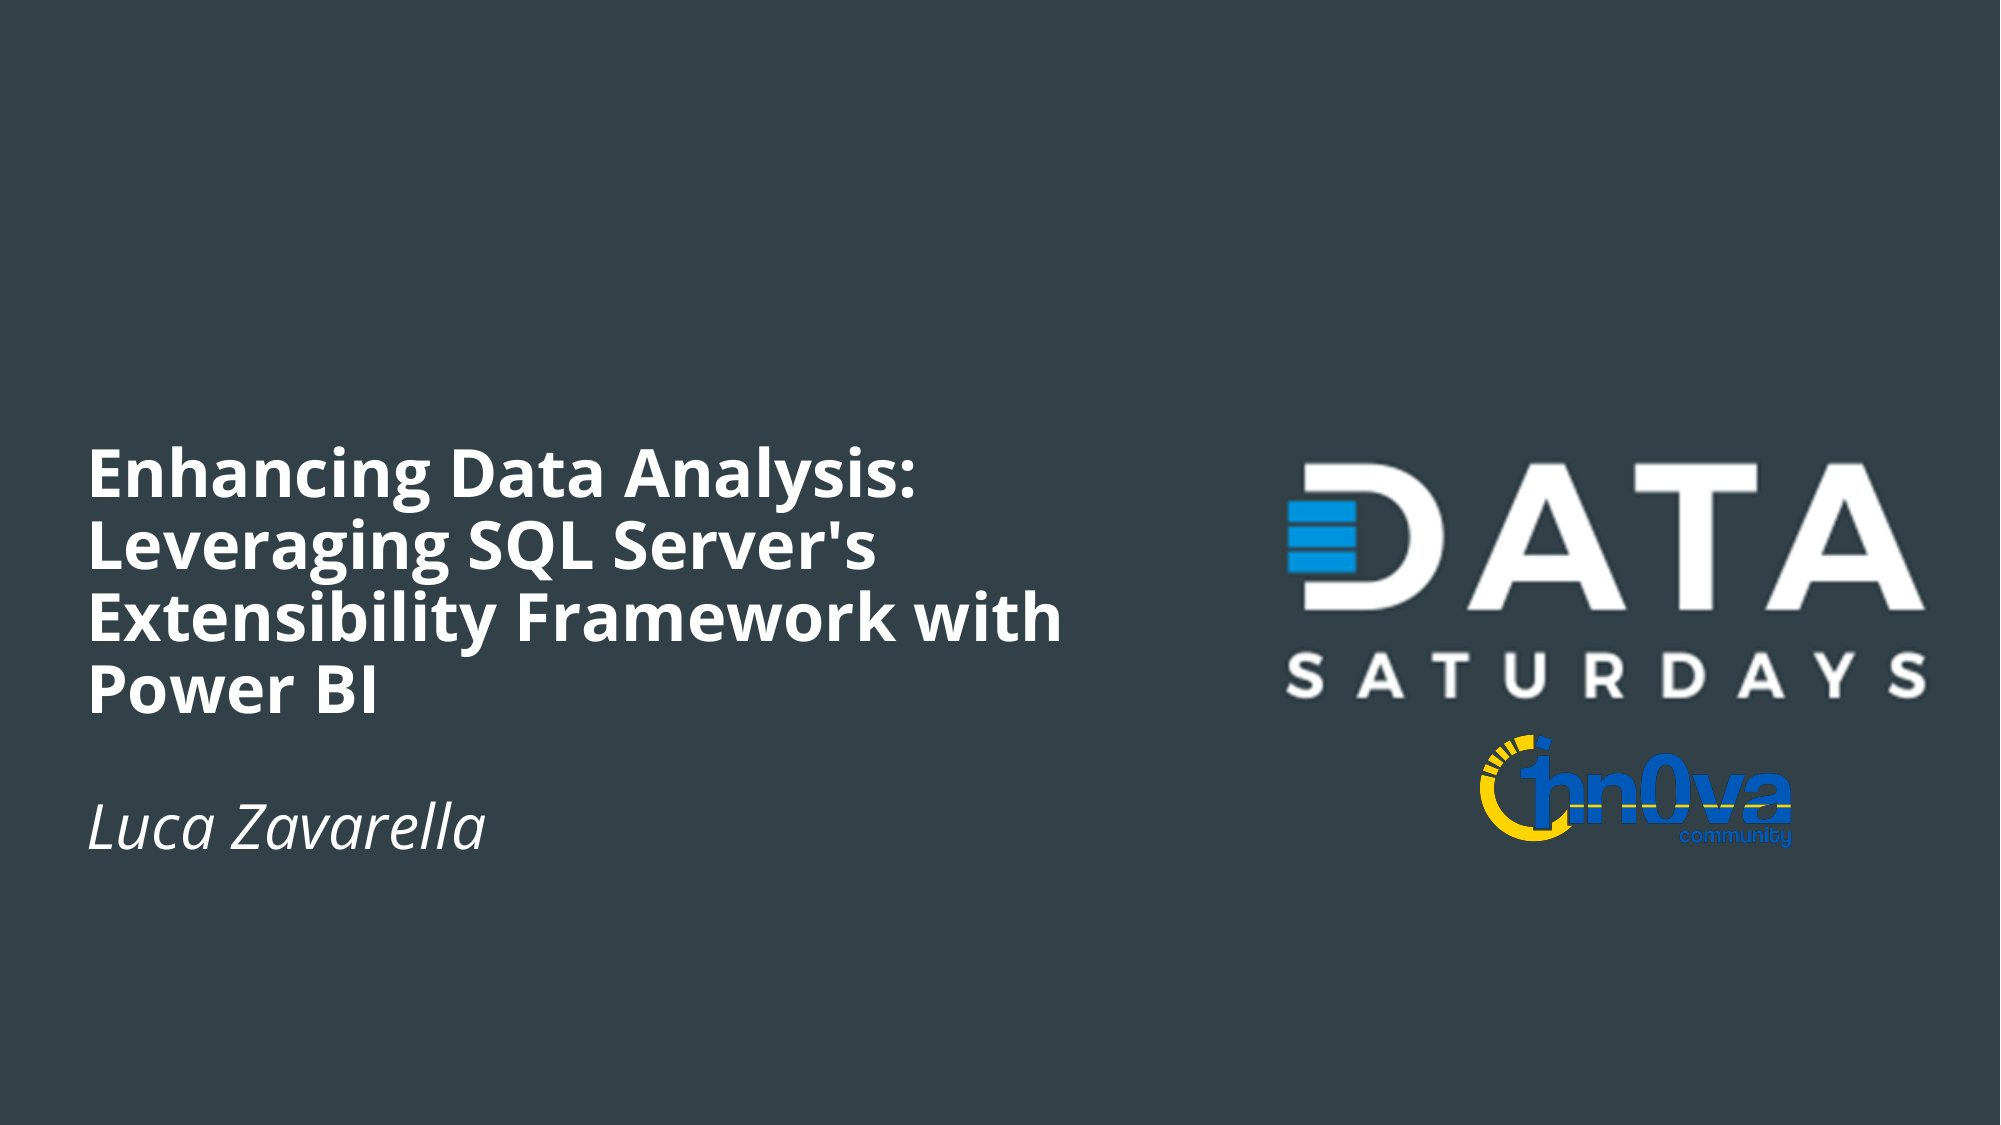

# Enhancing Data Analysis: Leveraging SQL Server's Extensibility Framework with Power BI Luca Zavarella